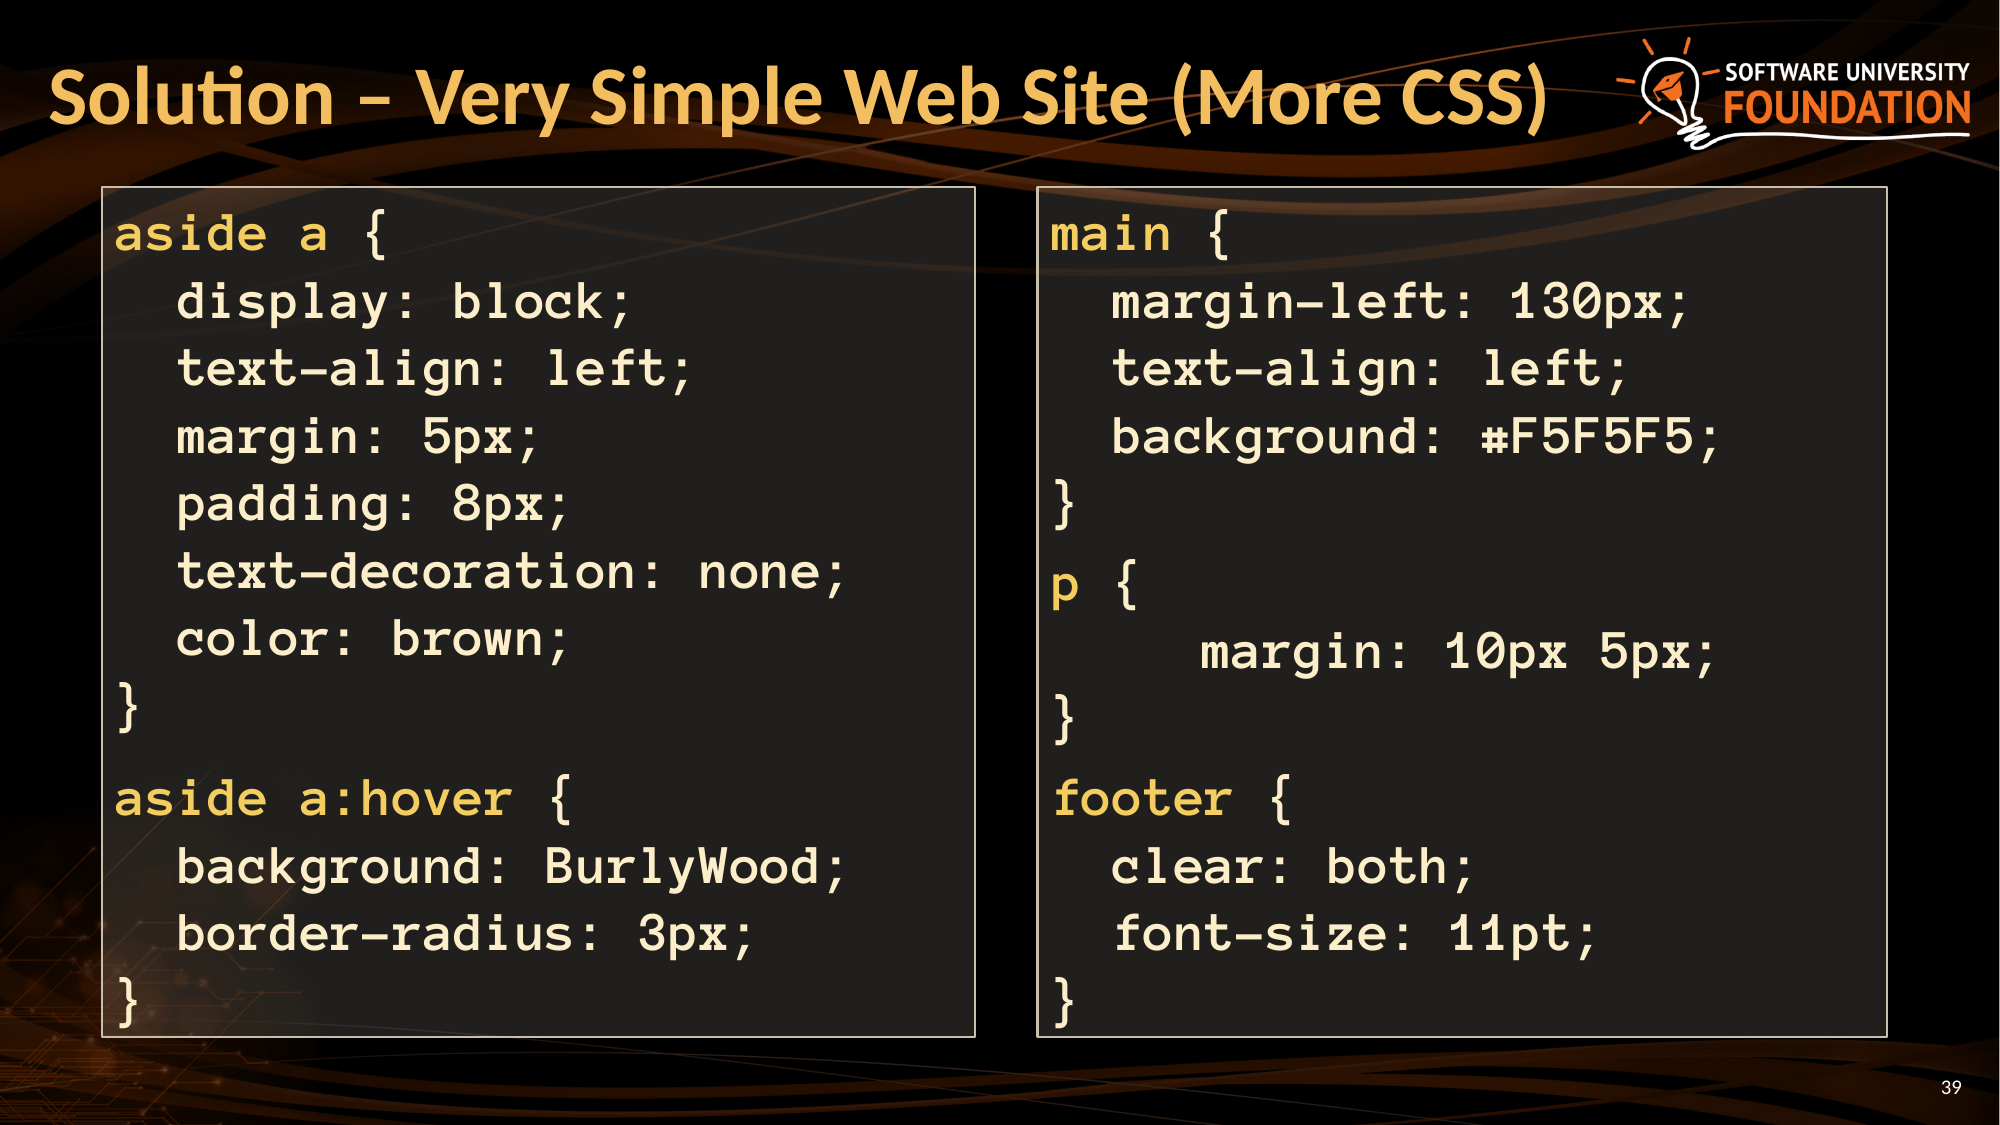

# Solution – Very Simple Web Site (More CSS)
aside a {
  display: block;
  text-align: left;
  margin: 5px;
  padding: 8px;
  text-decoration: none;
  color: brown;
}
aside a:hover {
  background: BurlyWood;
  border-radius: 3px;
}
main {
  margin-left: 130px;
  text-align: left;
  background: #F5F5F5;
}
p {
	margin: 10px 5px;
}
footer {
  clear: both;
  font-size: 11pt;
}
39